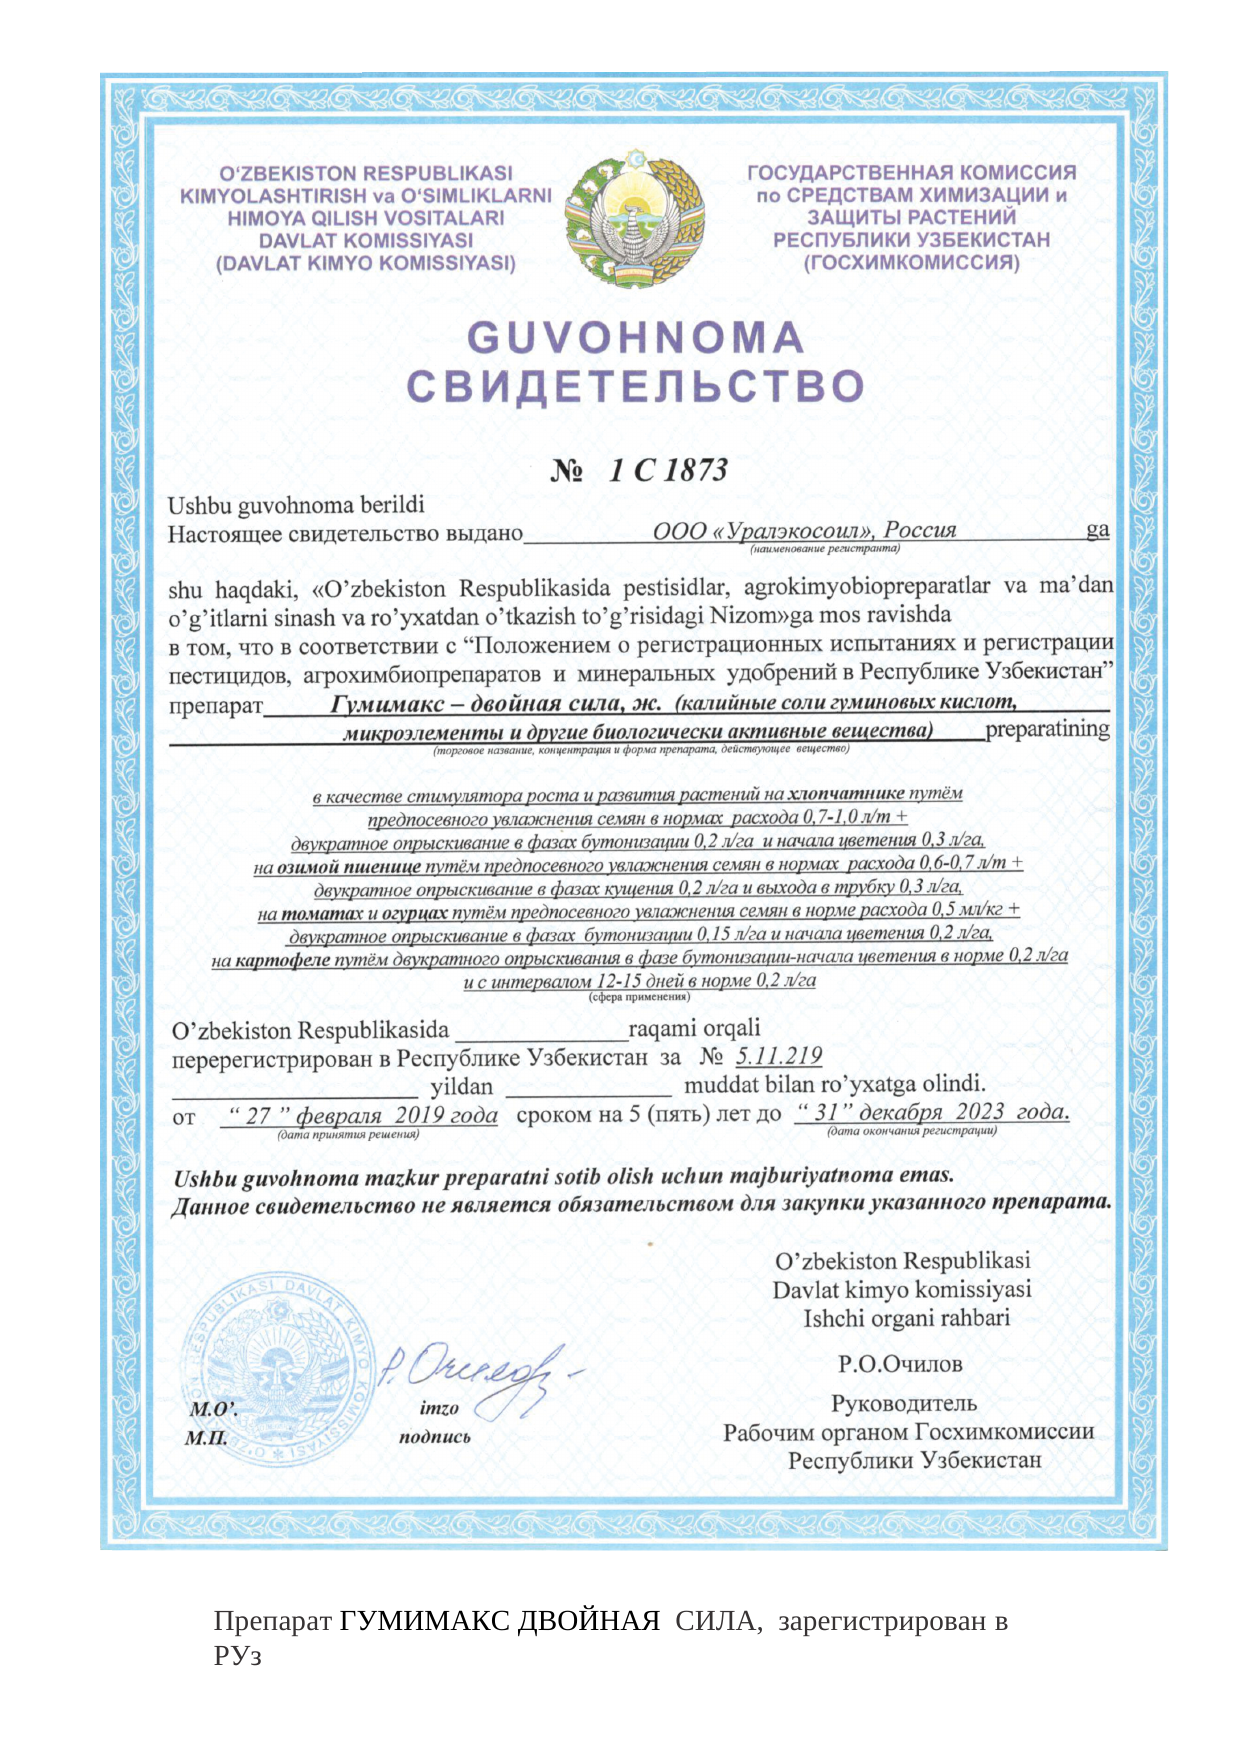

Препарат ГУМИМАКС ДВОЙНАЯ  СИЛА,  зарегистрирован в РУз